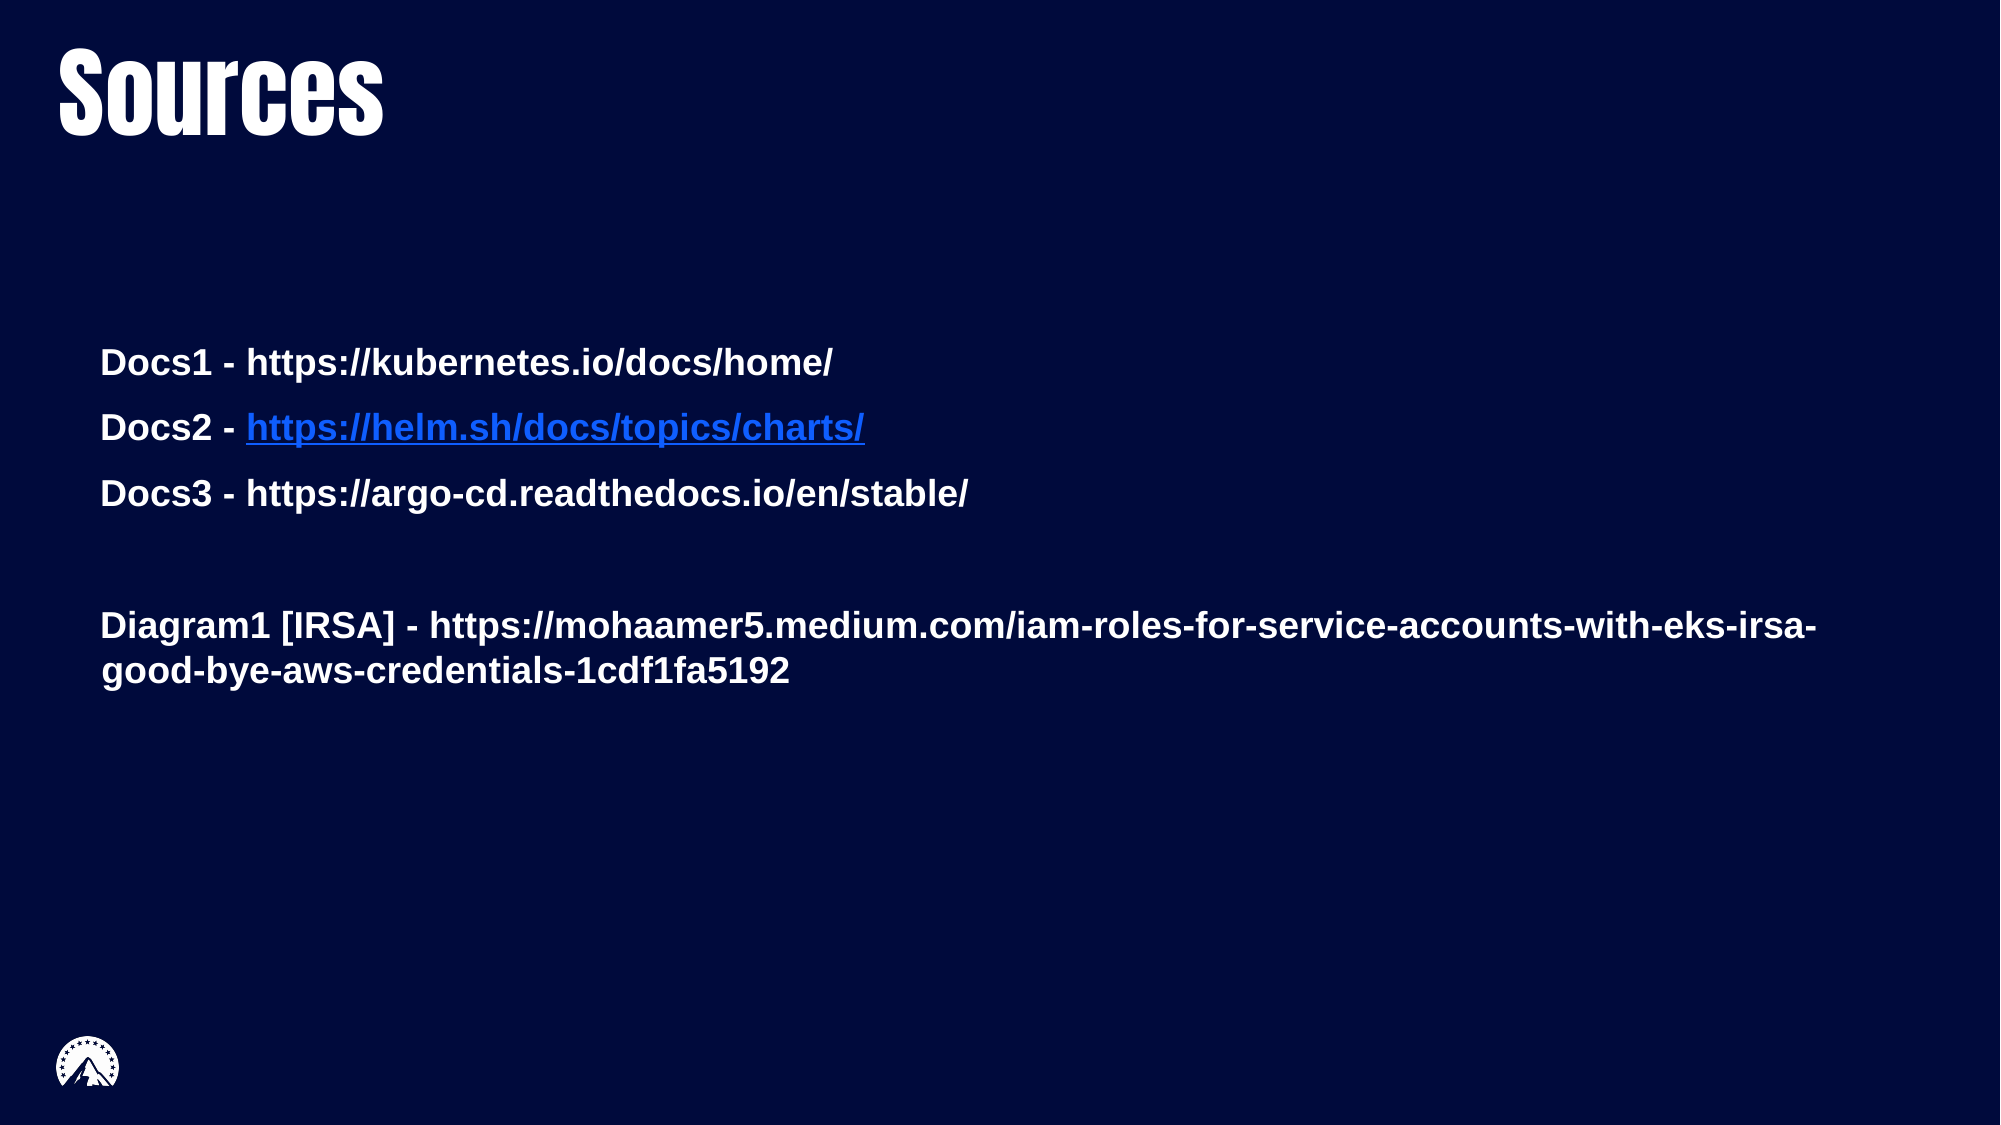

# Sources
Docs1 - https://kubernetes.io/docs/home/
Docs2 - https://helm.sh/docs/topics/charts/
Docs3 - https://argo-cd.readthedocs.io/en/stable/

Diagram1 [IRSA] - https://mohaamer5.medium.com/iam-roles-for-service-accounts-with-eks-irsa-good-bye-aws-credentials-1cdf1fa5192